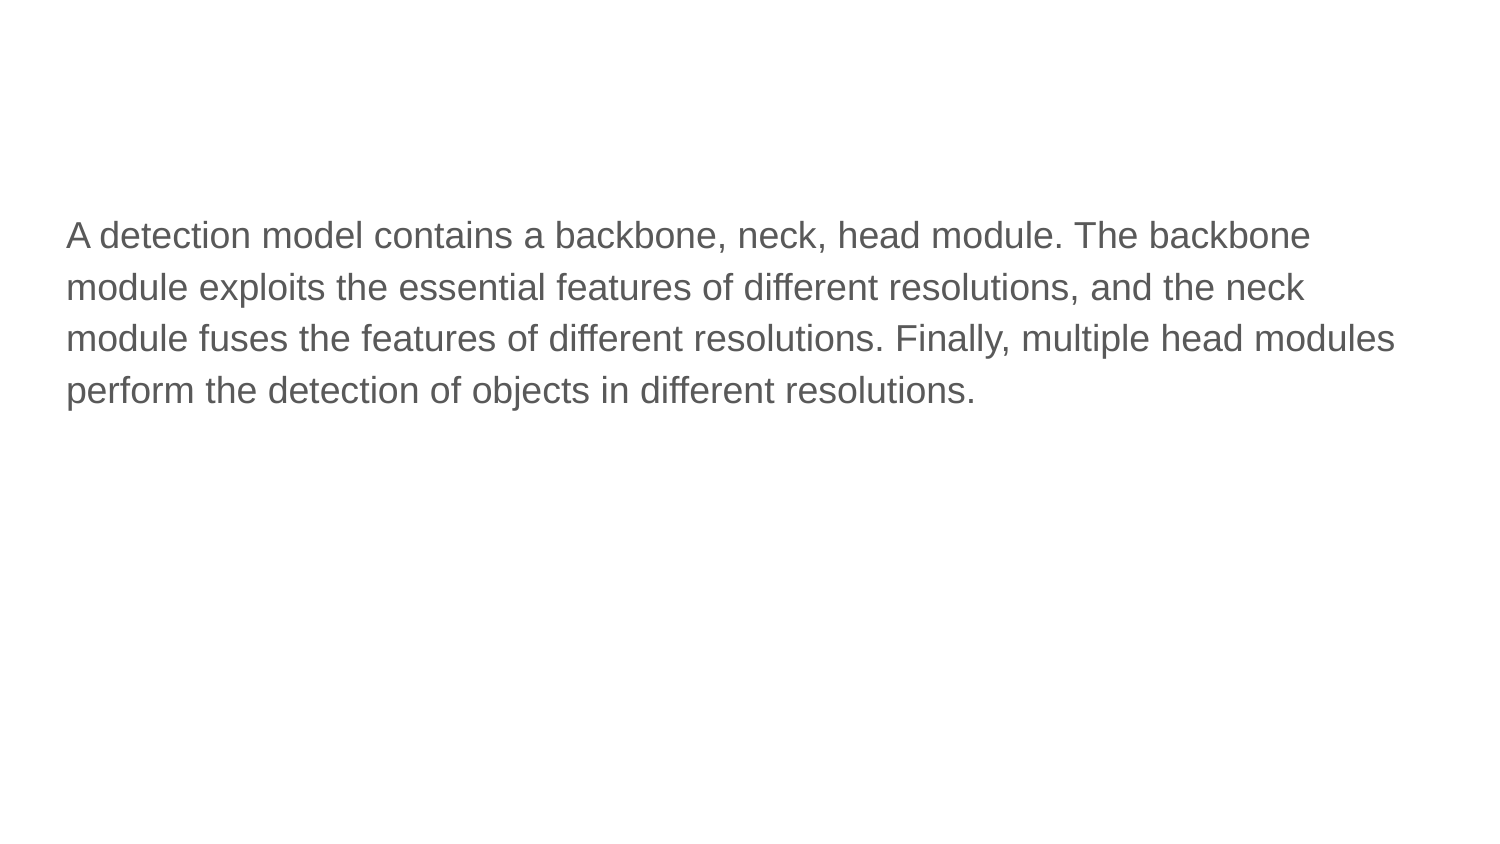

A detection model contains a backbone, neck, head module. The backbone module exploits the essential features of different resolutions, and the neck module fuses the features of different resolutions. Finally, multiple head modules perform the detection of objects in different resolutions.